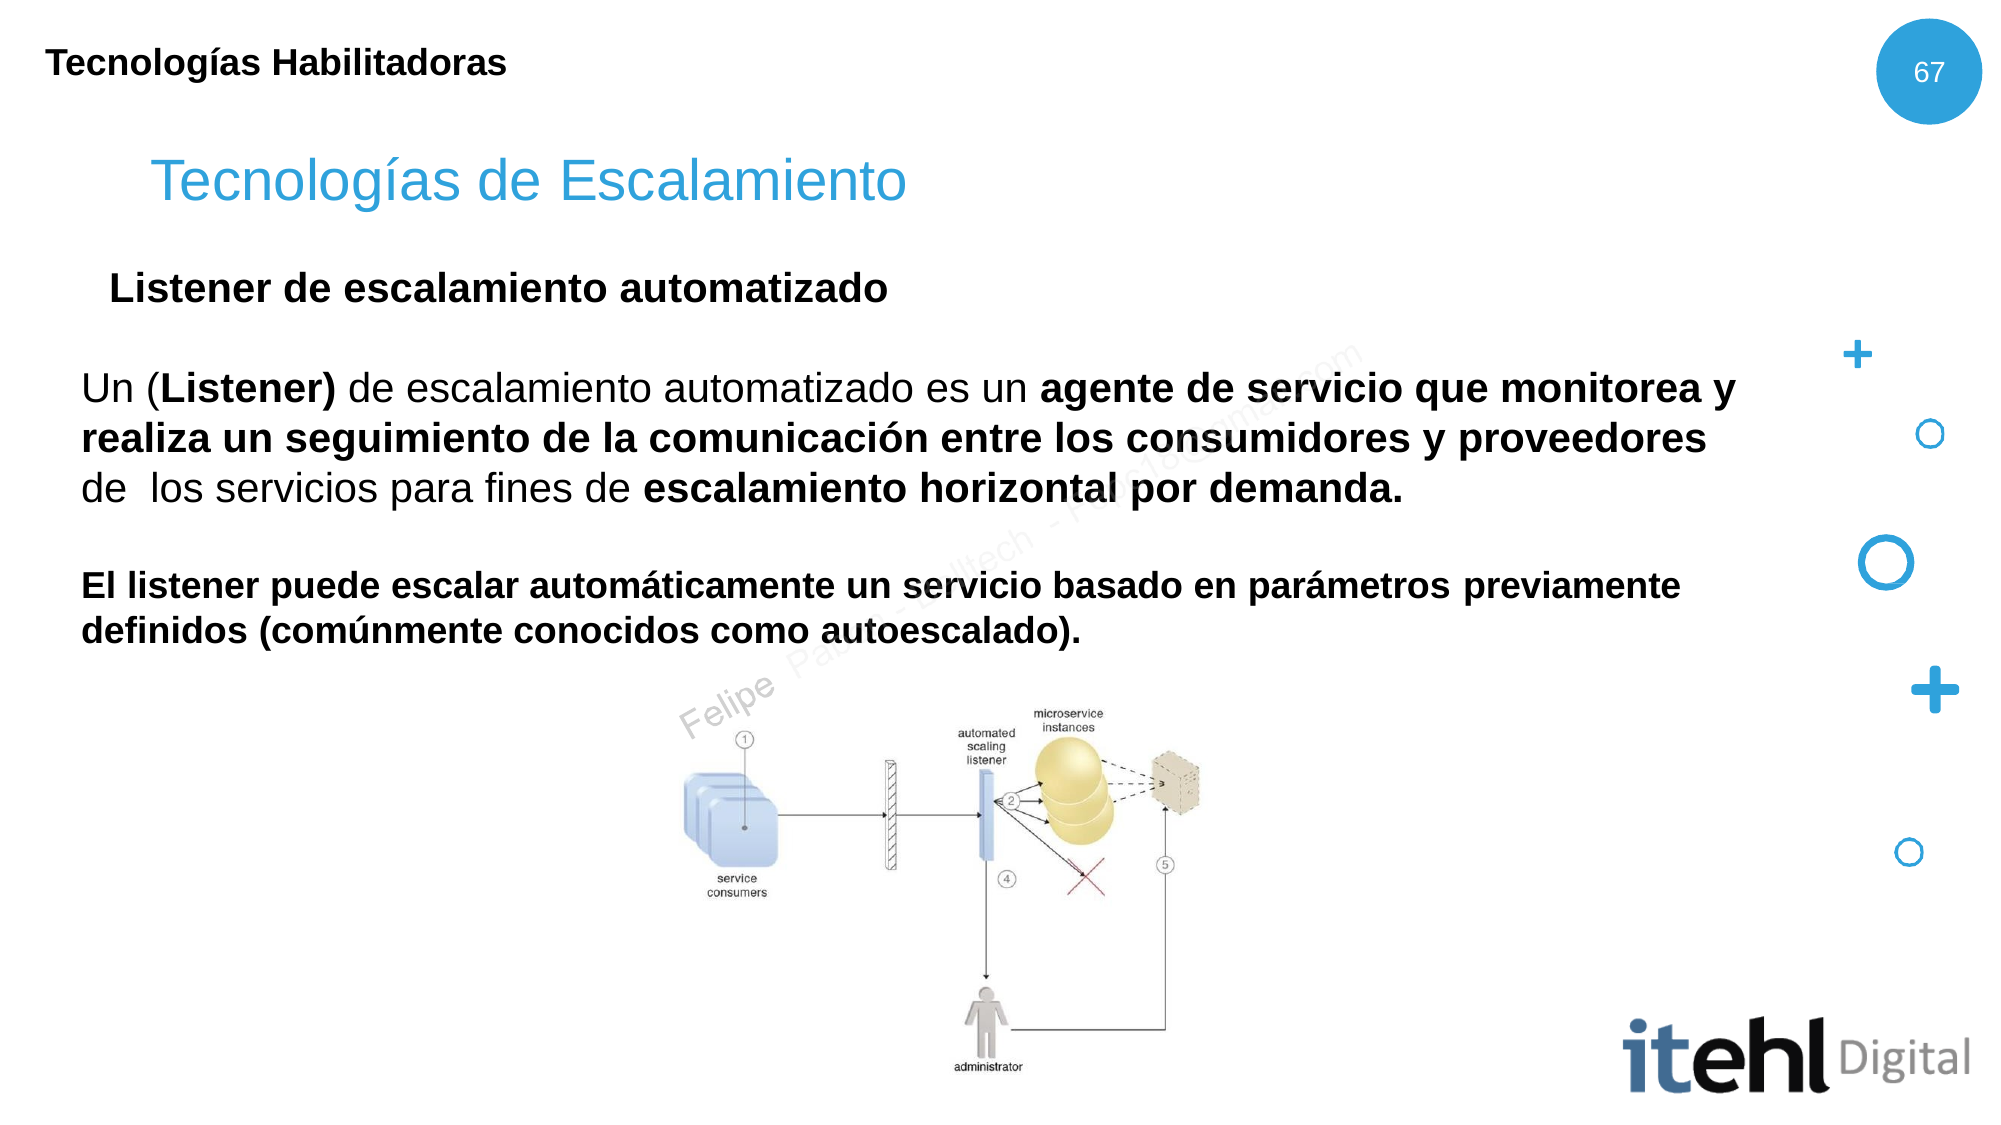

Tecnologías Habilitadoras
67
# Tecnologías de Escalamiento
Listener de escalamiento automatizado

Un (Listener) de escalamiento automatizado es un agente de servicio que monitorea y  realiza un seguimiento de la comunicación entre los consumidores y proveedores de  los servicios para fines de escalamiento horizontal por demanda.

El listener puede escalar automáticamente un servicio basado en parámetros previamente
definidos (comúnmente conocidos como autoescalado).